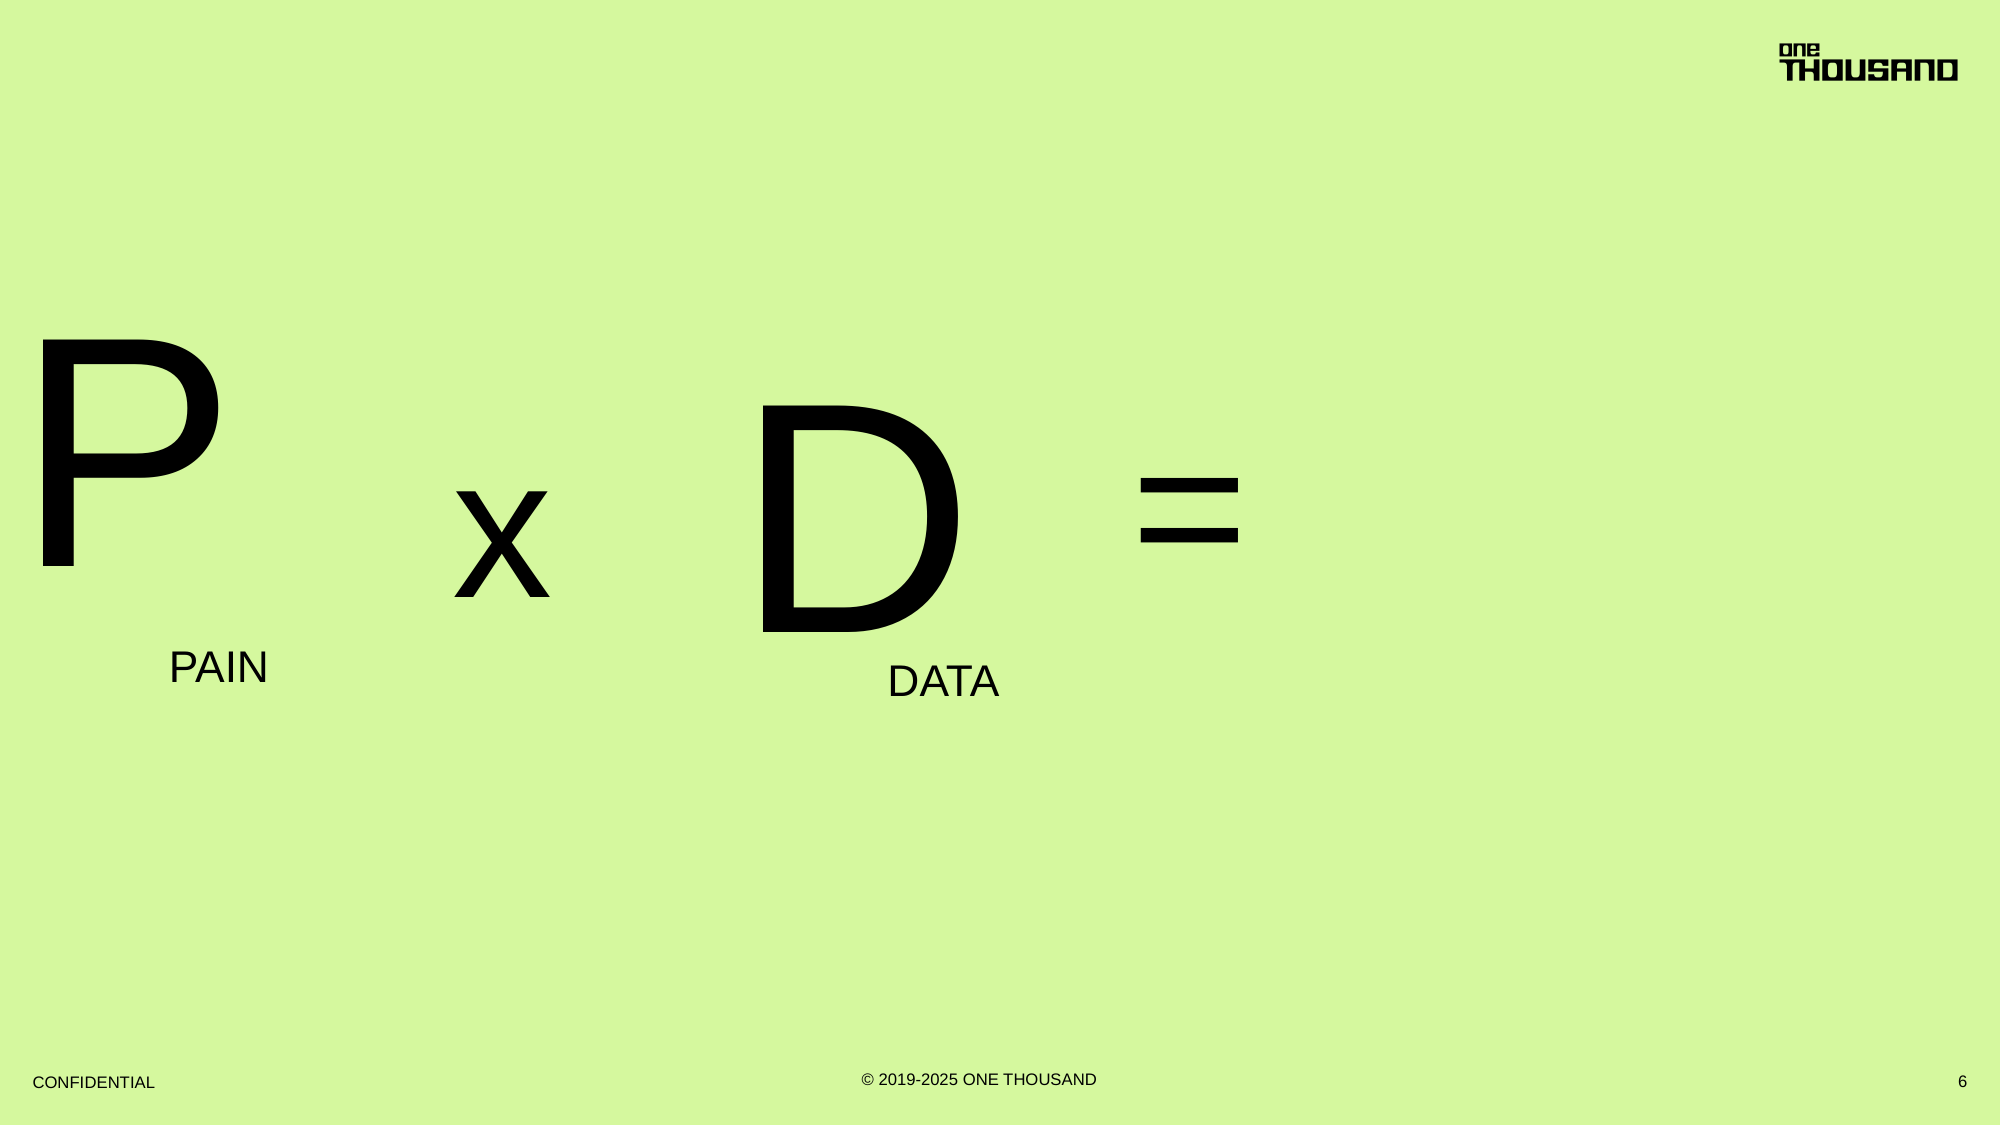

P
D

#
=
x
PAIN
DATA

© 2019-2025 ONE THOUSAND
6
CONFIDENTIAL